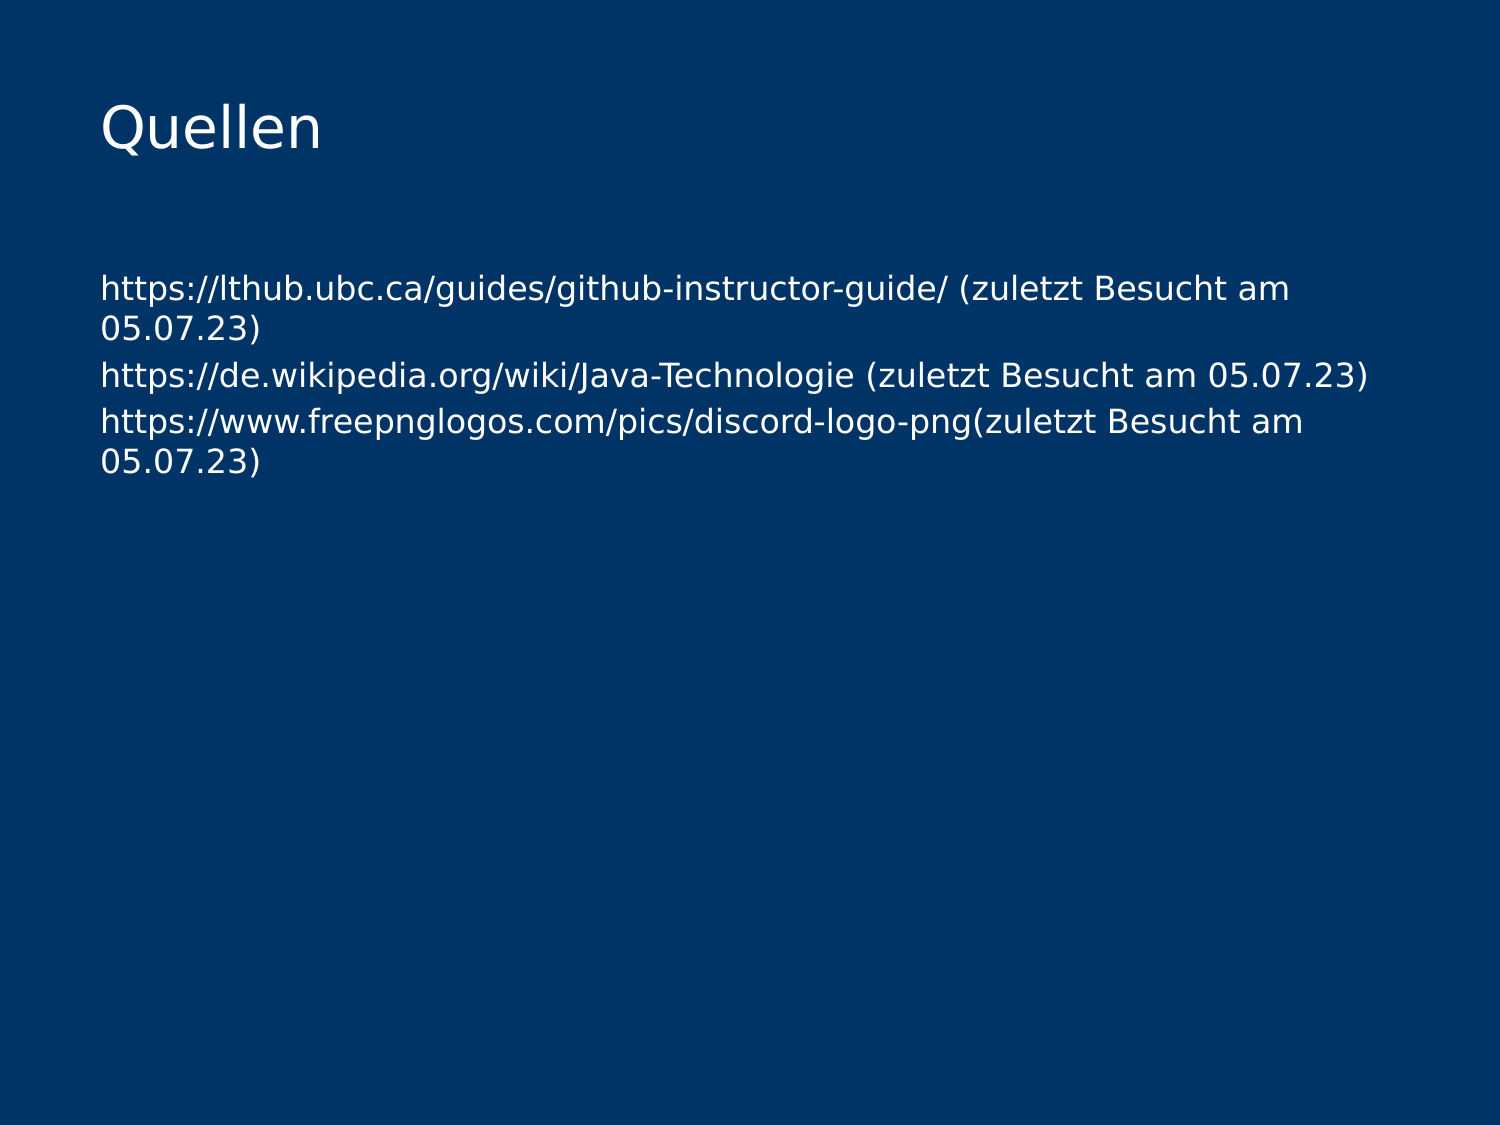

Quellen
https://lthub.ubc.ca/guides/github-instructor-guide/ (zuletzt Besucht am 05.07.23)
https://de.wikipedia.org/wiki/Java-Technologie (zuletzt Besucht am 05.07.23)
https://www.freepnglogos.com/pics/discord-logo-png(zuletzt Besucht am 05.07.23)